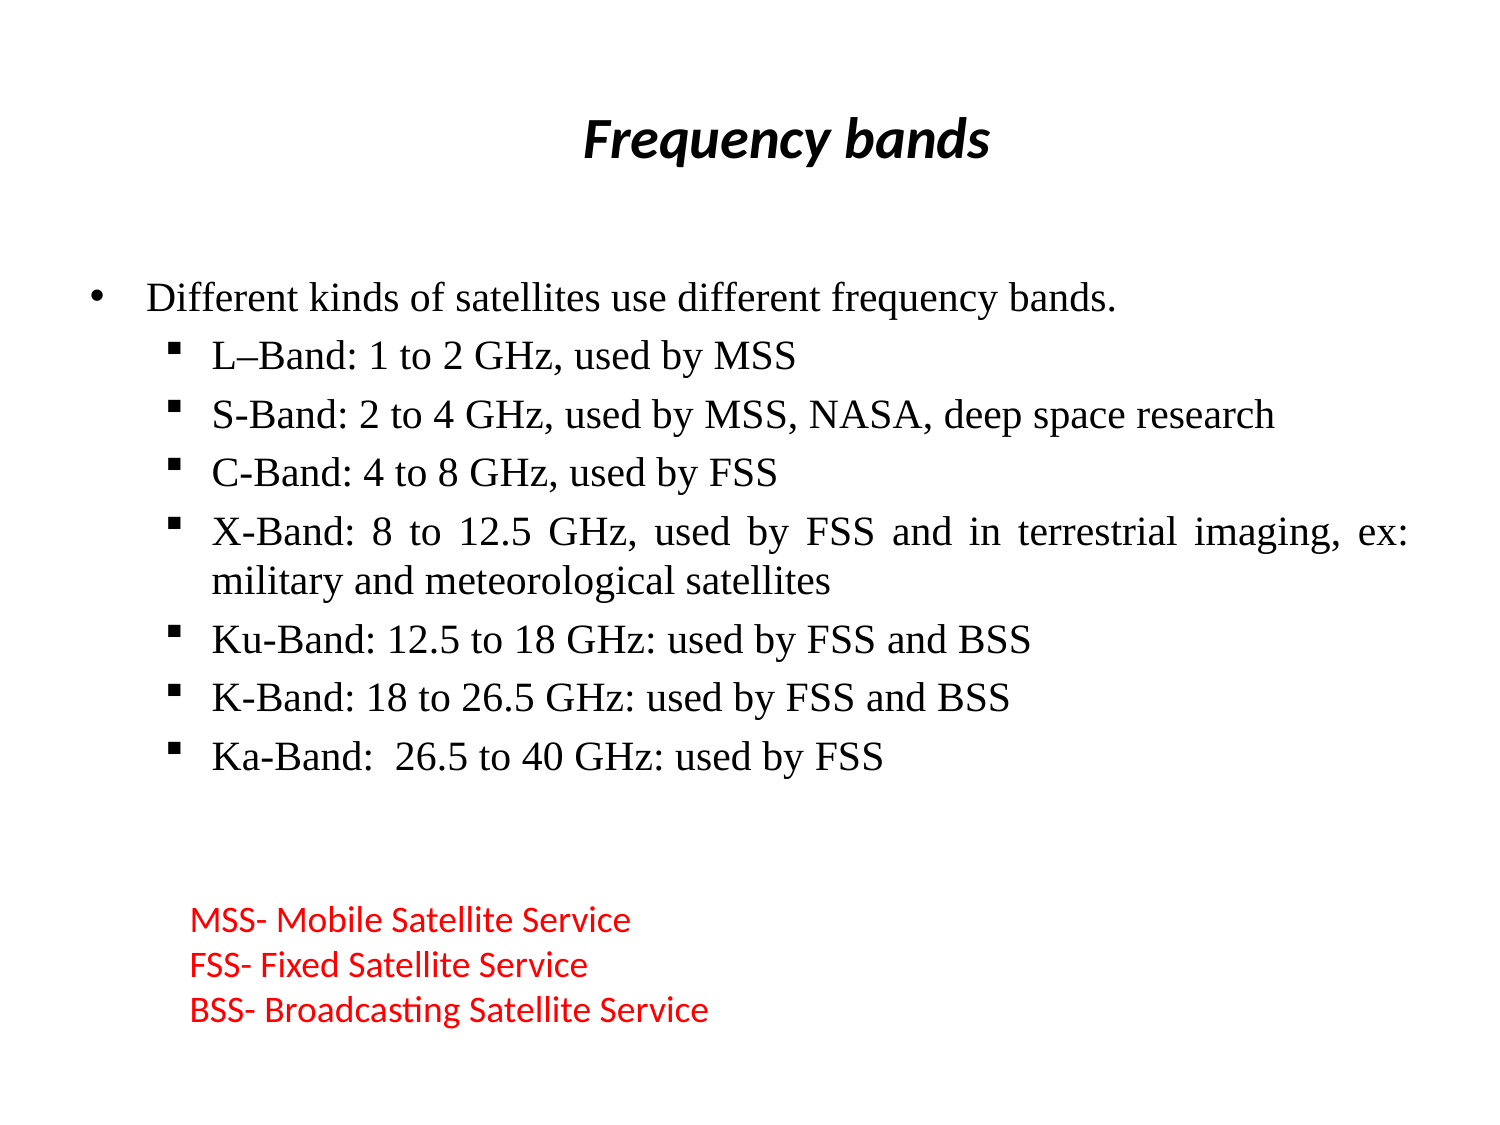

# Frequency bands
Different kinds of satellites use different frequency bands.
L–Band: 1 to 2 GHz, used by MSS
S-Band: 2 to 4 GHz, used by MSS, NASA, deep space research
C-Band: 4 to 8 GHz, used by FSS
X-Band: 8 to 12.5 GHz, used by FSS and in terrestrial imaging, ex: military and meteorological satellites
Ku-Band: 12.5 to 18 GHz: used by FSS and BSS
K-Band: 18 to 26.5 GHz: used by FSS and BSS
Ka-Band:  26.5 to 40 GHz: used by FSS

MSS- Mobile Satellite Service
FSS- Fixed Satellite Service
BSS- Broadcasting Satellite Service